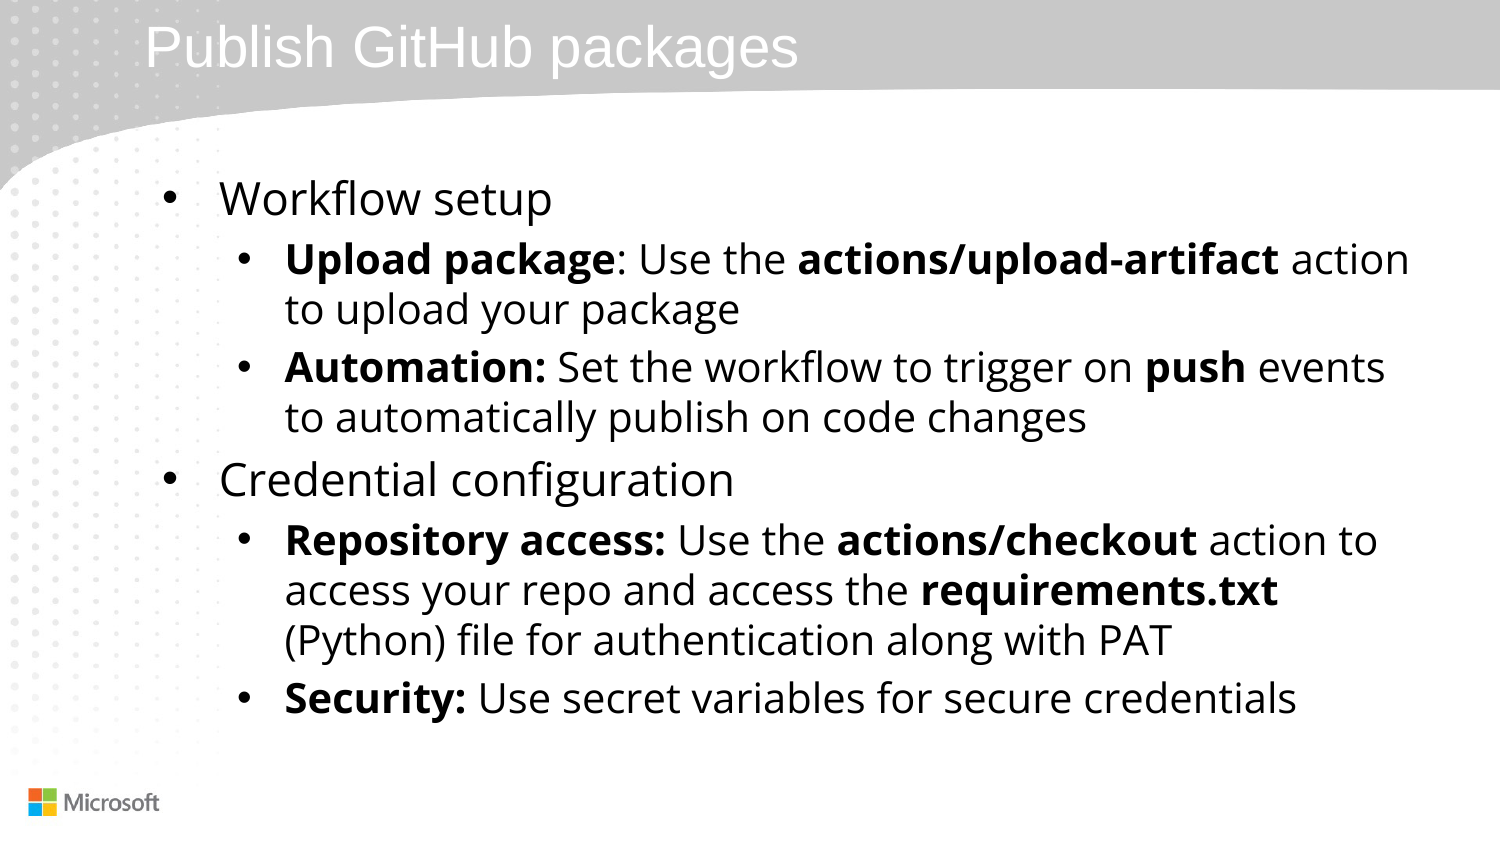

# Publish GitHub packages
Workflow setup
Upload package: Use the actions/upload-artifact action to upload your package
Automation: Set the workflow to trigger on push events to automatically publish on code changes
Credential configuration
Repository access: Use the actions/checkout action to access your repo and access the requirements.txt (Python) file for authentication along with PAT
Security: Use secret variables for secure credentials